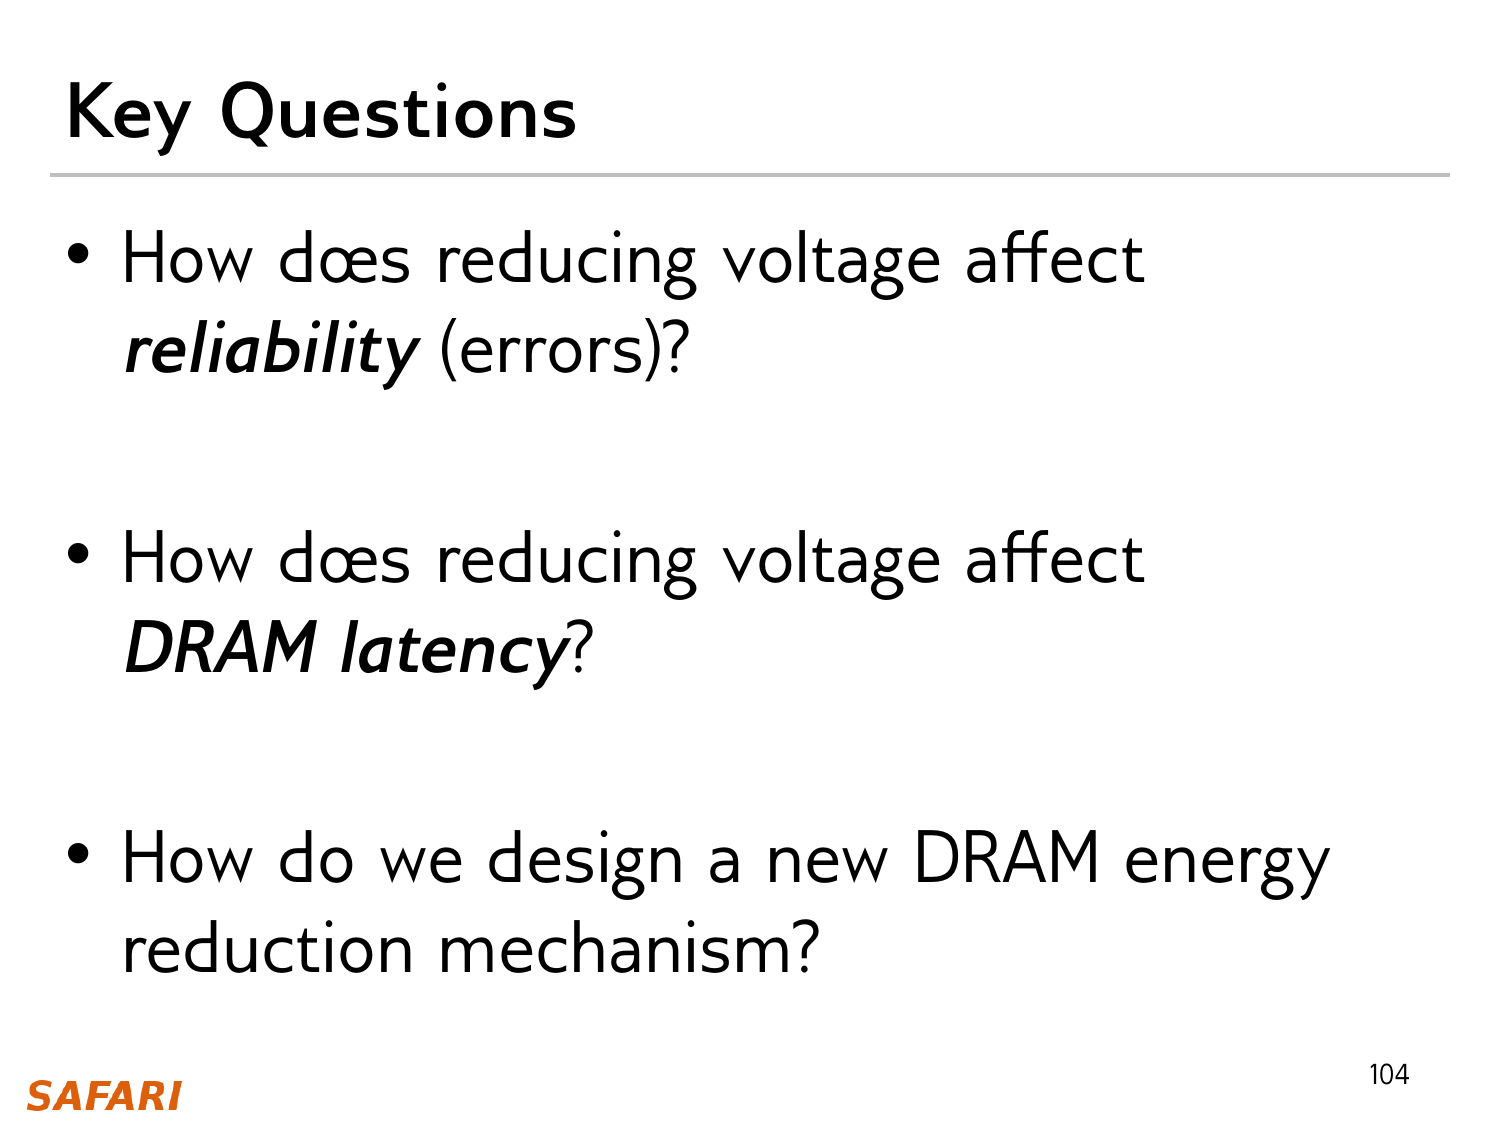

# Key Questions
How does reducing voltage affect reliability (errors)?

How does reducing voltage affect
DRAM latency?

How do we design a new DRAM energy reduction mechanism?
104